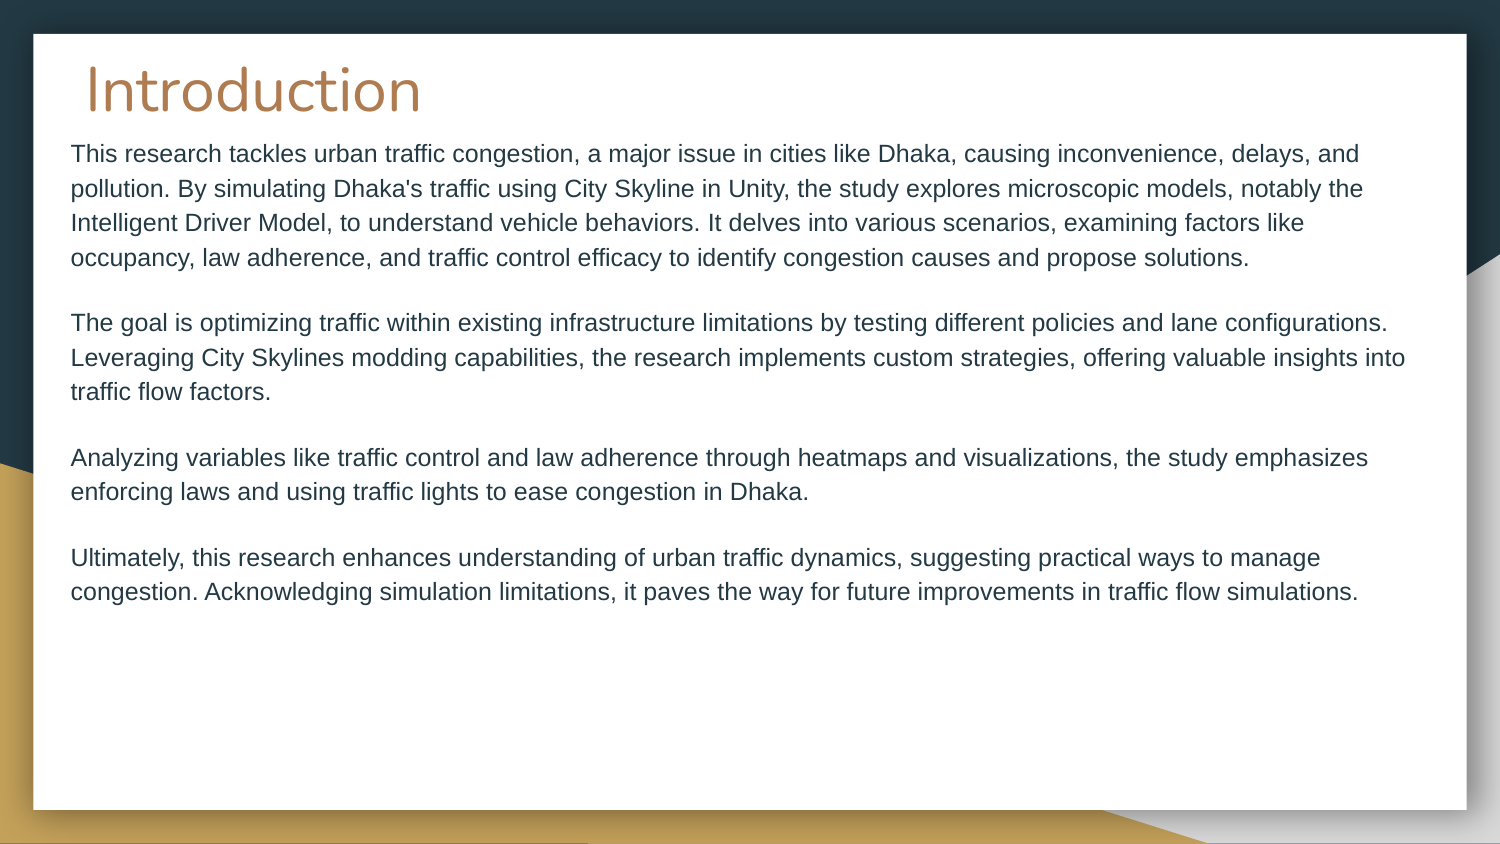

# Introduction
This research tackles urban traffic congestion, a major issue in cities like Dhaka, causing inconvenience, delays, and pollution. By simulating Dhaka's traffic using City Skyline in Unity, the study explores microscopic models, notably the Intelligent Driver Model, to understand vehicle behaviors. It delves into various scenarios, examining factors like occupancy, law adherence, and traffic control efficacy to identify congestion causes and propose solutions.
The goal is optimizing traffic within existing infrastructure limitations by testing different policies and lane configurations. Leveraging City Skylines modding capabilities, the research implements custom strategies, offering valuable insights into traffic flow factors.
Analyzing variables like traffic control and law adherence through heatmaps and visualizations, the study emphasizes enforcing laws and using traffic lights to ease congestion in Dhaka.
Ultimately, this research enhances understanding of urban traffic dynamics, suggesting practical ways to manage congestion. Acknowledging simulation limitations, it paves the way for future improvements in traffic flow simulations.